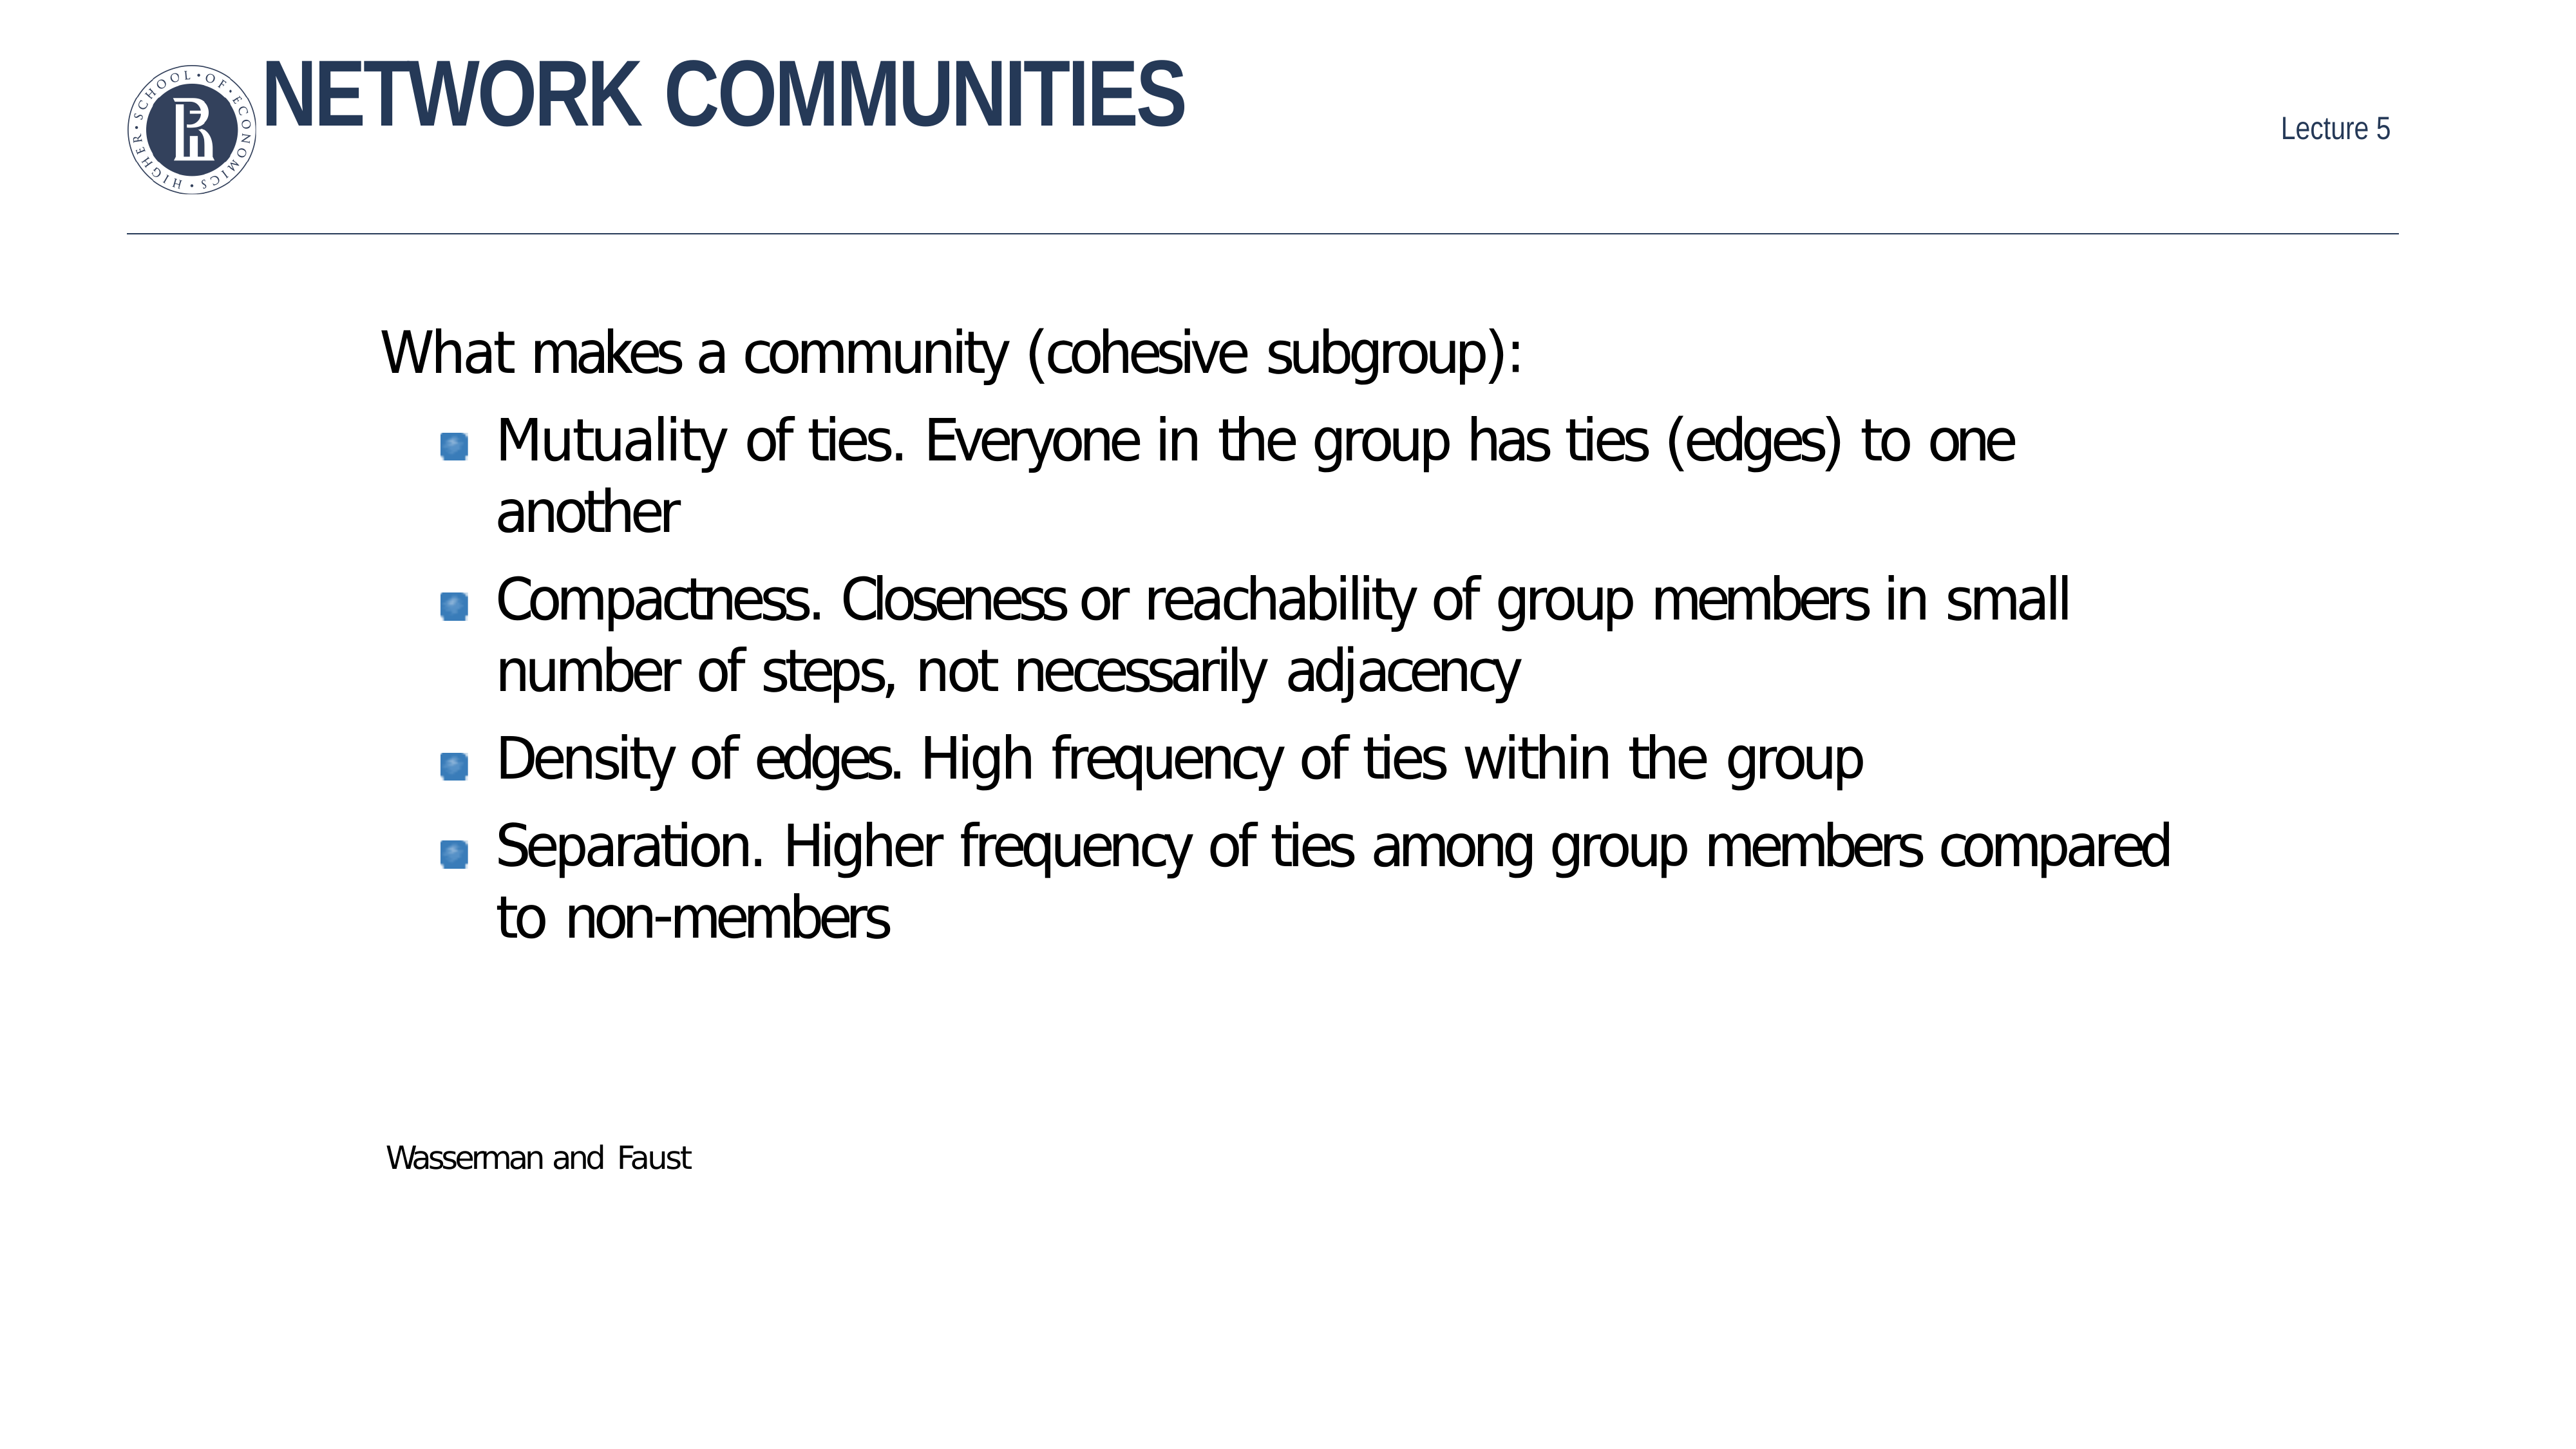

# Network communities

What makes a community (cohesive subgroup):
Mutuality of ties. Everyone in the group has ties (edges) to one  another
Compactness. Closeness or reachability of group members in small  number of steps, not necessarily adjacency
Density of edges. High frequency of ties within the group
Separation. Higher frequency of ties among group members compared  to non-members

Wasserman and Faust